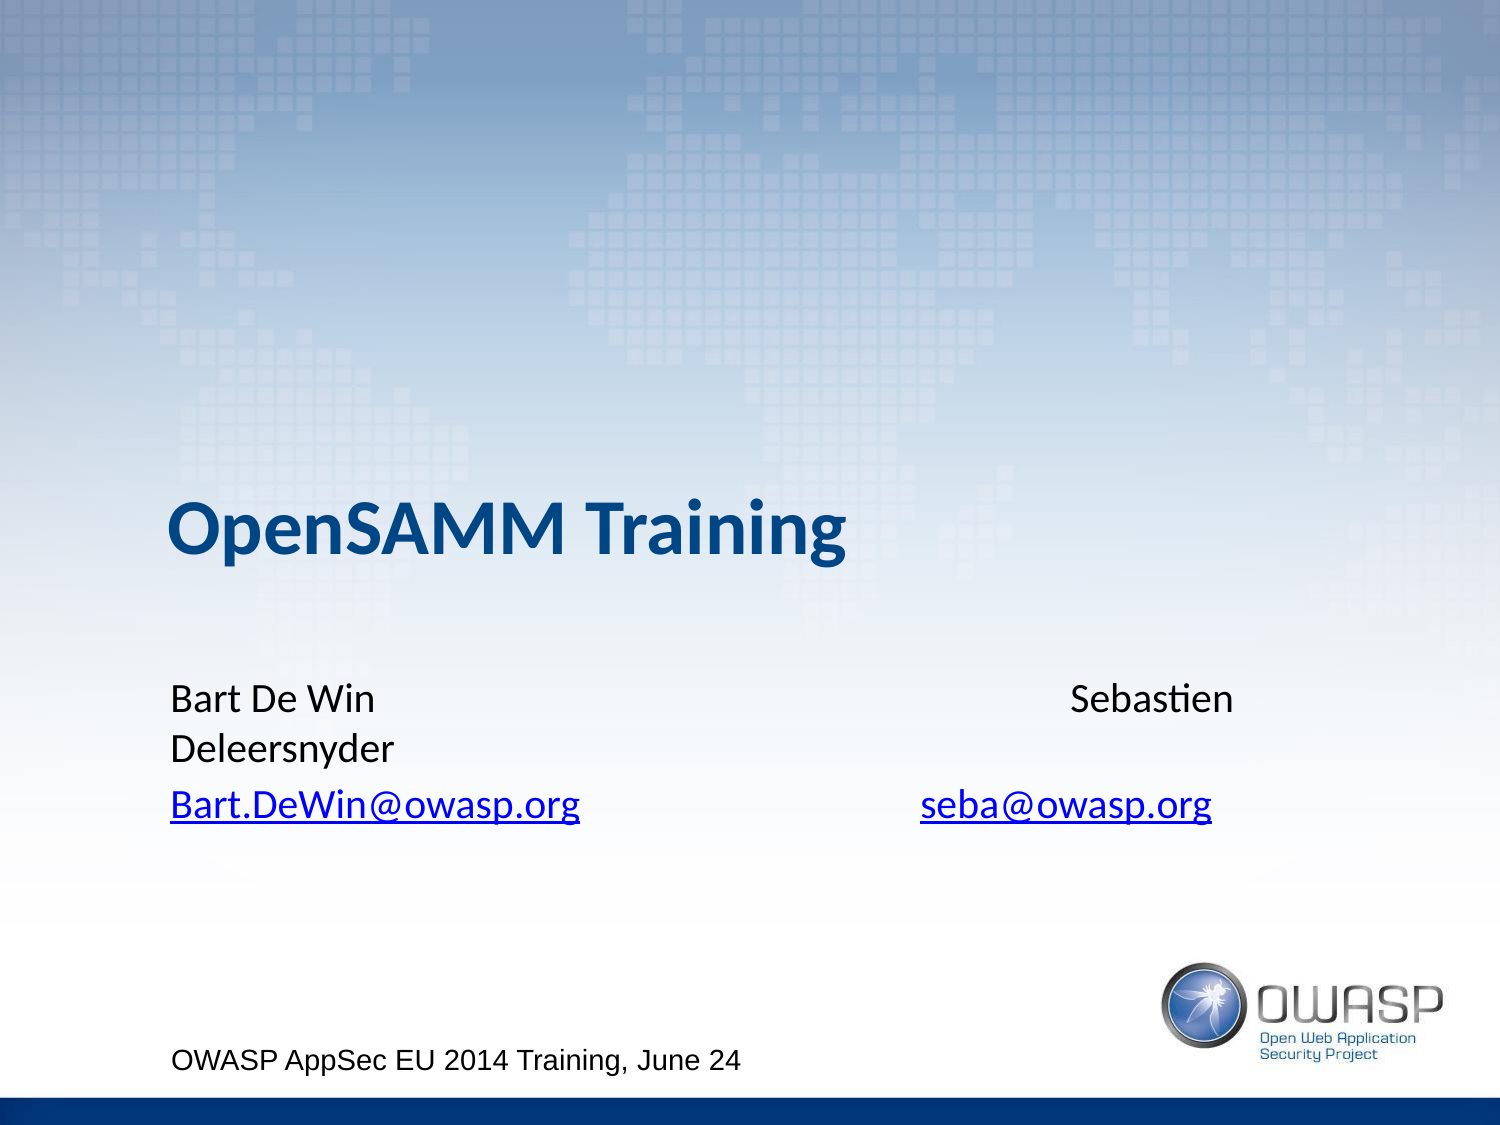

OpenSAMM Training
Bart De Win					Sebastien Deleersnyder
Bart.DeWin@owasp.org			seba@owasp.org
OWASP AppSec EU 2014 Training, June 24